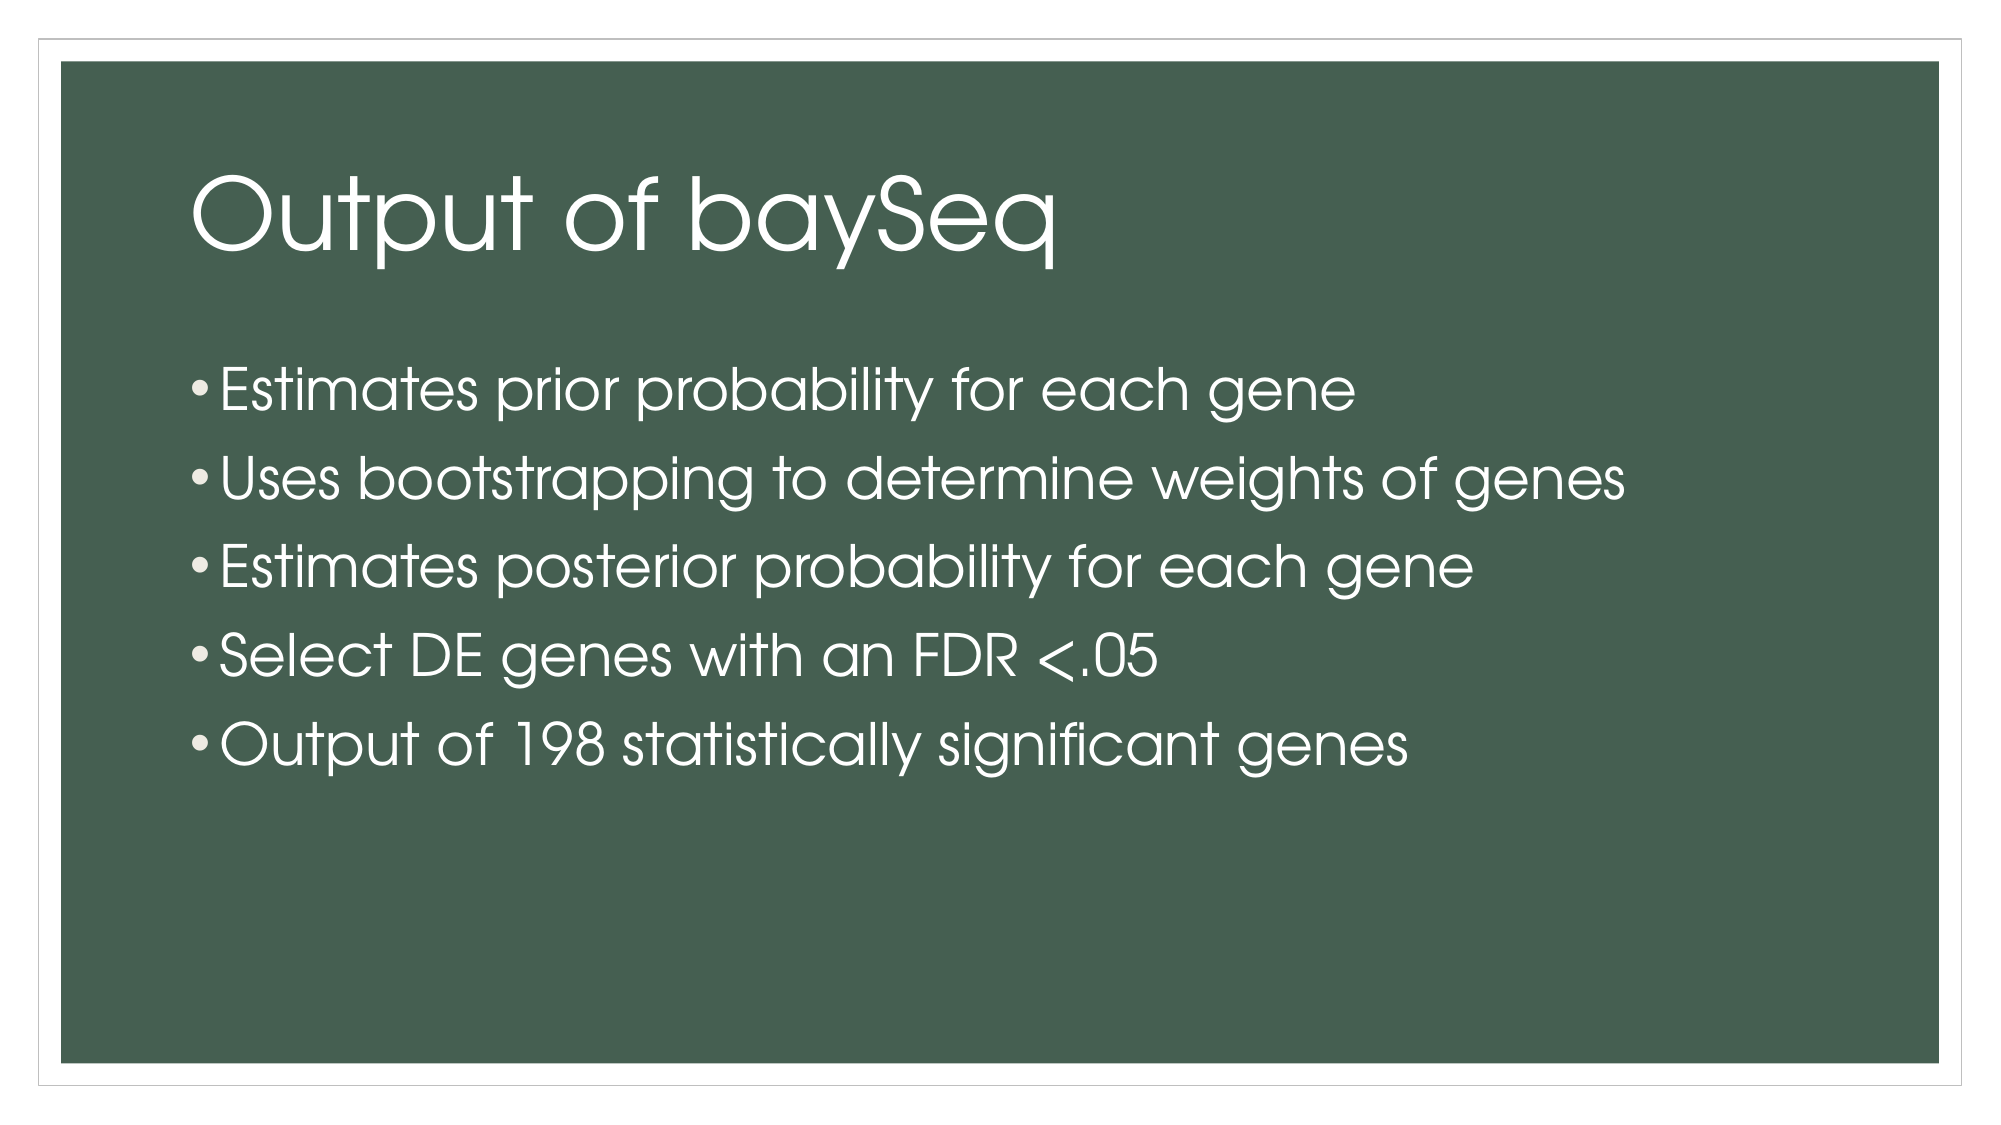

# Output of baySeq
Estimates prior probability for each gene
Uses bootstrapping to determine weights of genes
Estimates posterior probability for each gene
Select DE genes with an FDR <.05
Output of 198 statistically significant genes